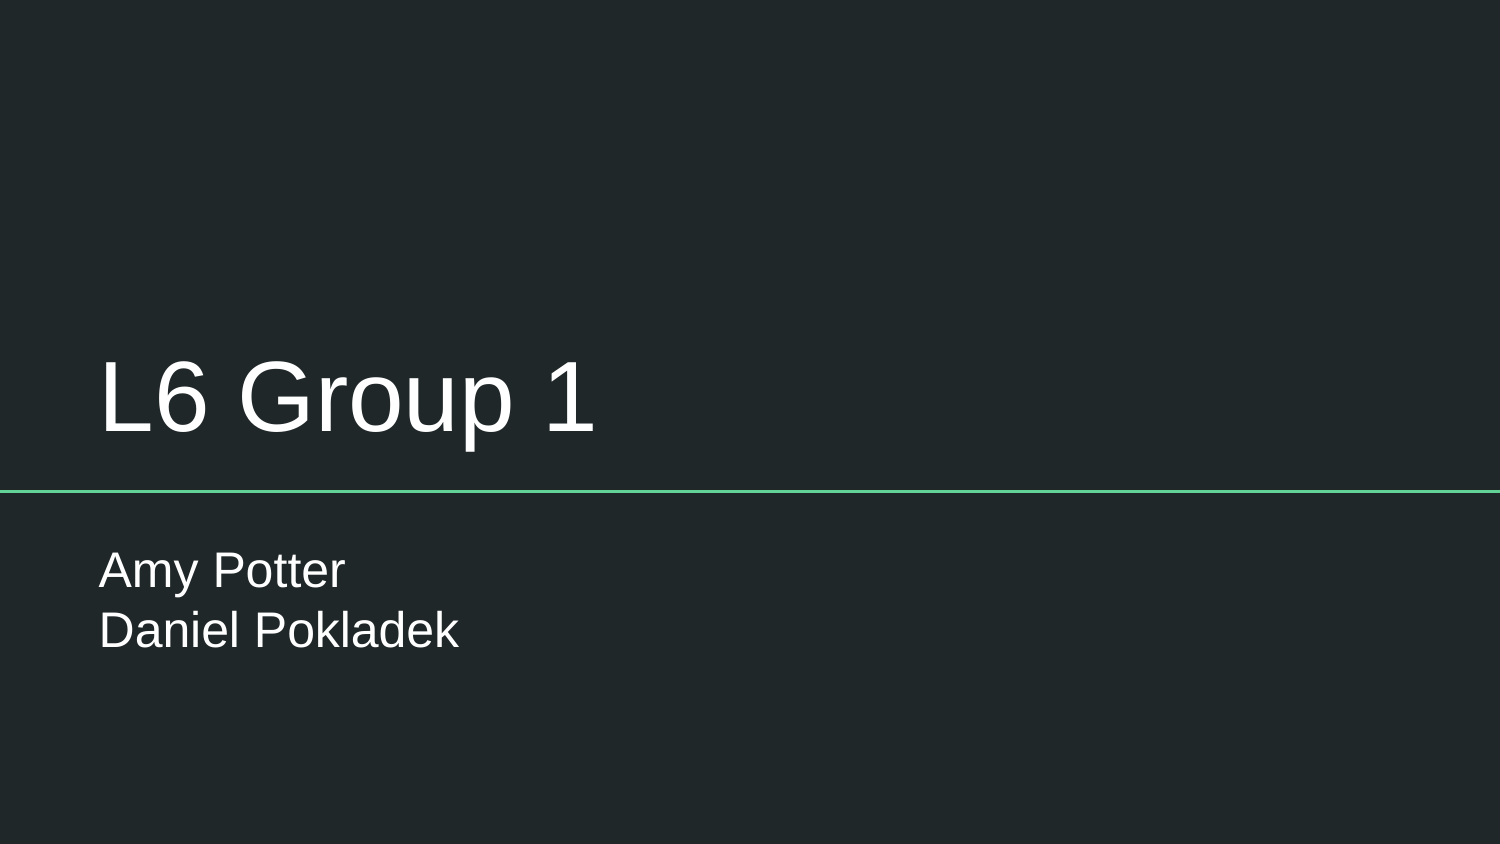

# L6 Group 1
Amy Potter
Daniel Pokladek